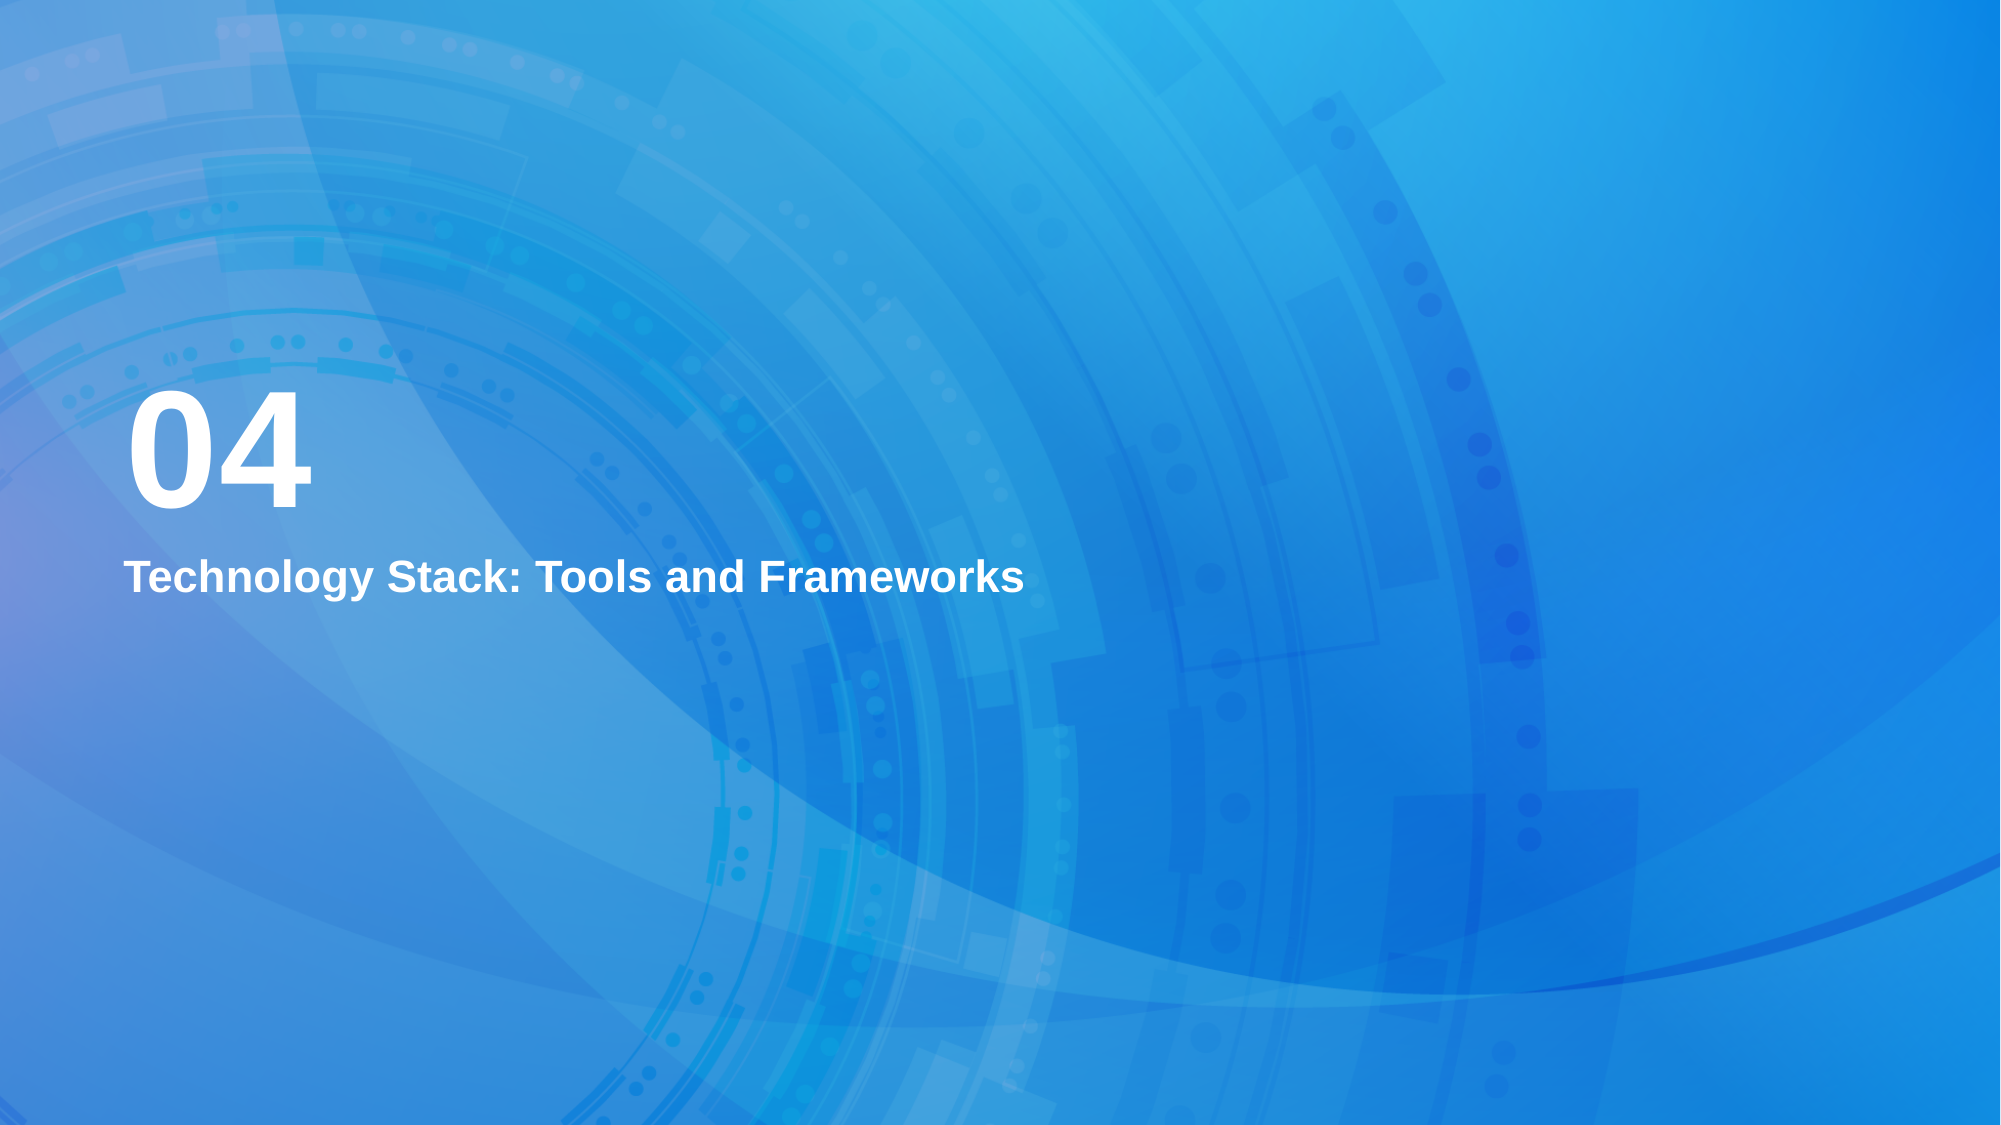

04
# Technology Stack: Tools and Frameworks